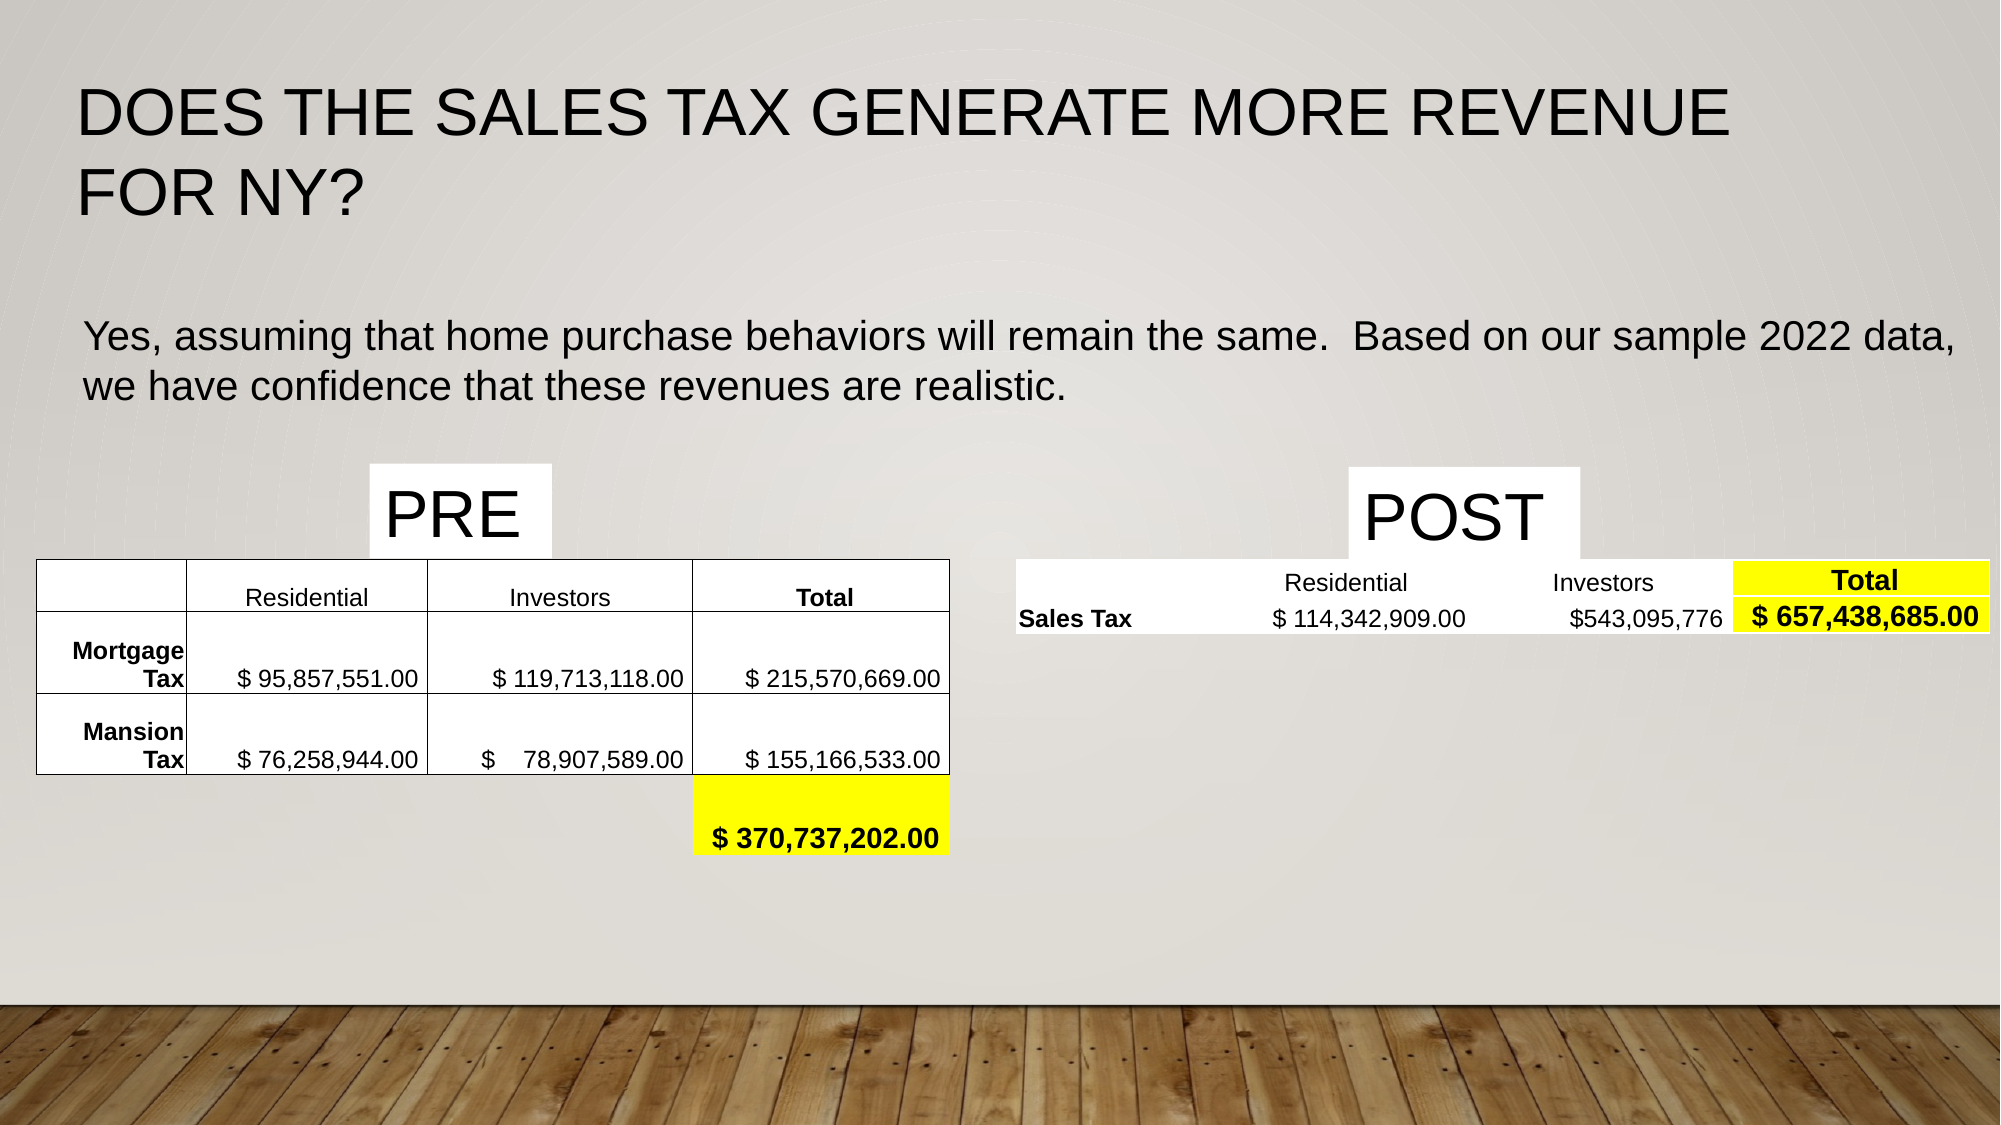

DOES THE SALES TAX GENERATE MORE REVENUE FOR NY?
Yes, assuming that home purchase behaviors will remain the same.  Based on our sample 2022 data,
we have confidence that these revenues are realistic.
PRE
POST
|  | Residential | Investors | Total |
| --- | --- | --- | --- |
| Mortgage Tax | $ 95,857,551.00 | $ 119,713,118.00 | $ 215,570,669.00 |
| Mansion Tax | $ 76,258,944.00 | $ 78,907,589.00 | $ 155,166,533.00 |
|  |  |  | $ 370,737,202.00 |
|  | Residential | Investors | Total |
| --- | --- | --- | --- |
| Sales Tax | $ 114,342,909.00 | $543,095,776 | $ 657,438,685.00 |